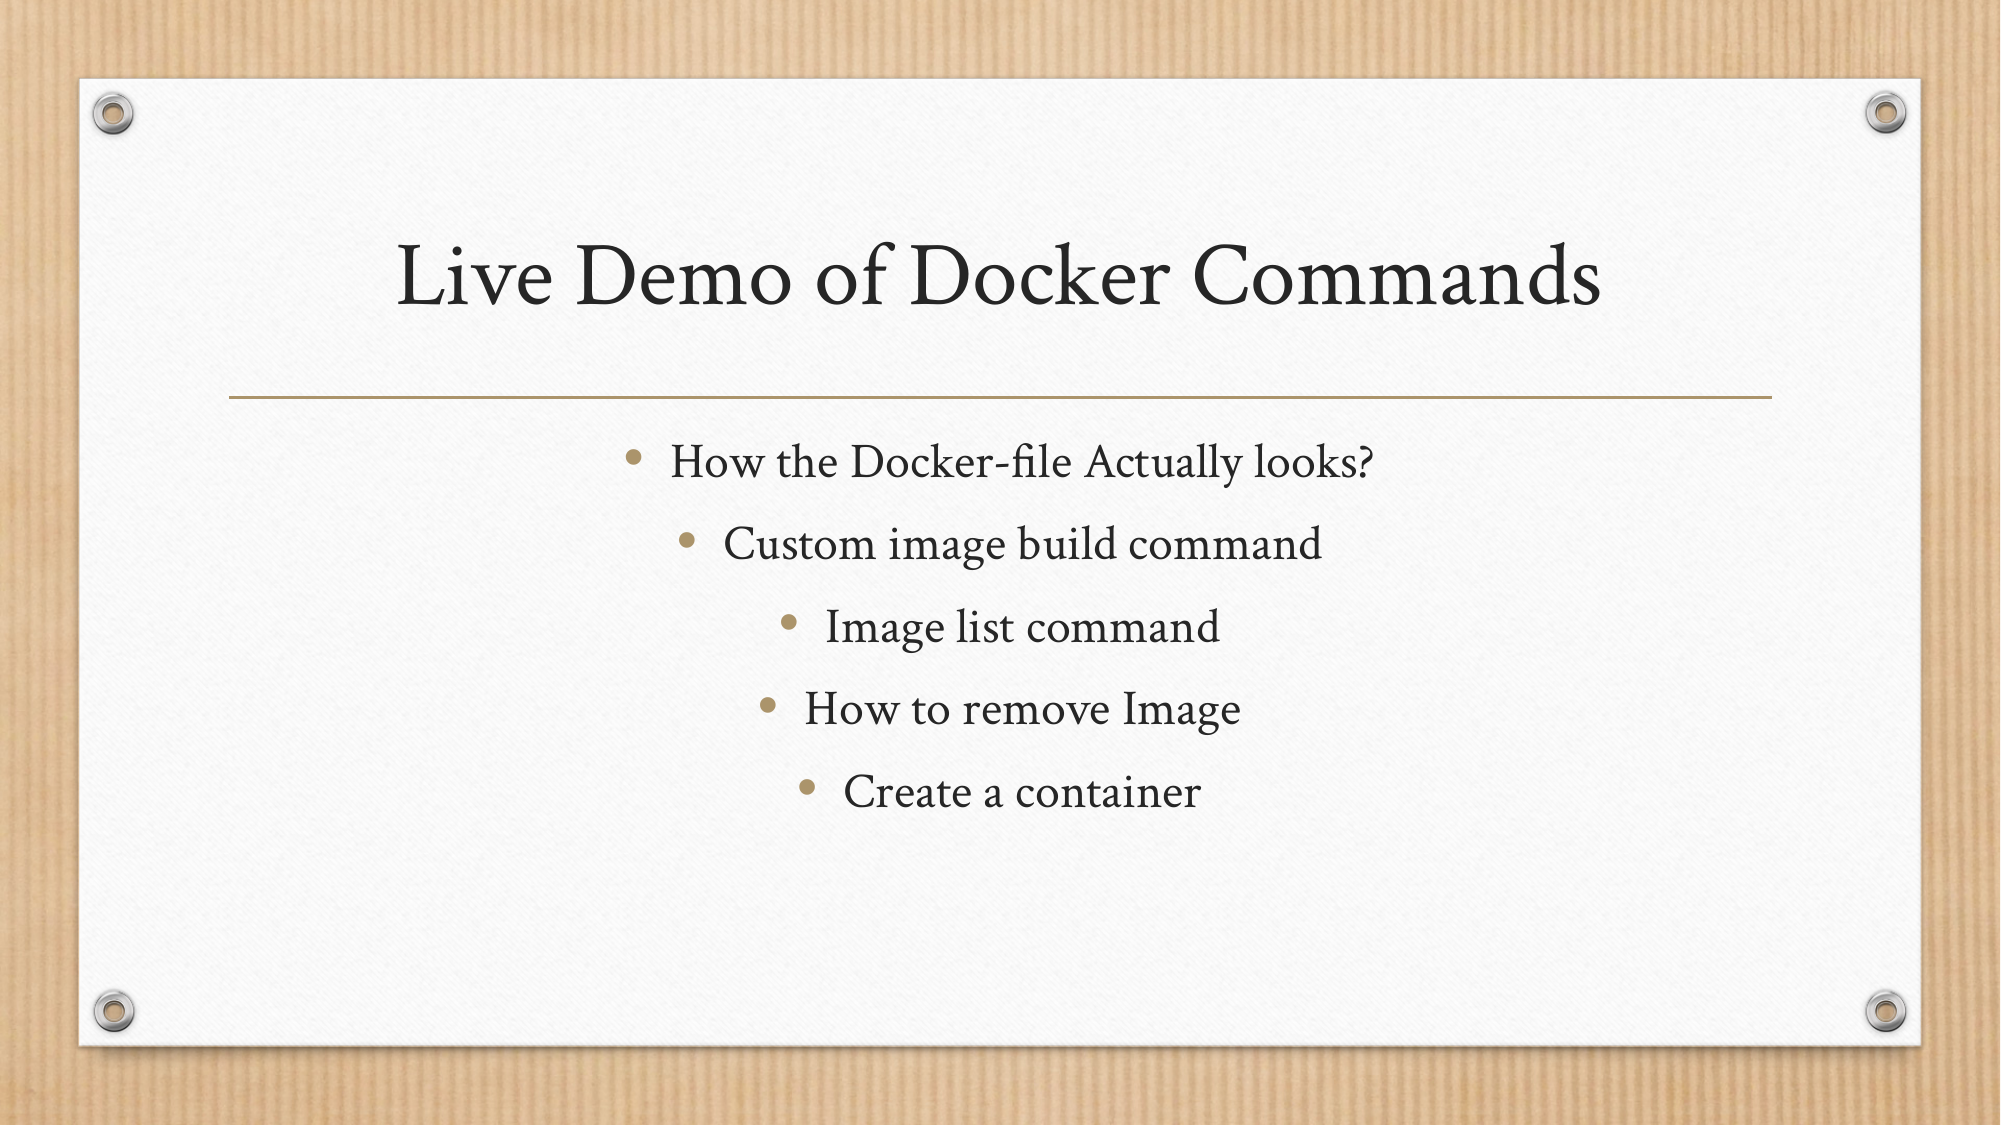

# Live Demo of Docker Commands
How the Docker-file Actually looks?
Custom image build command
Image list command
How to remove Image
Create a container